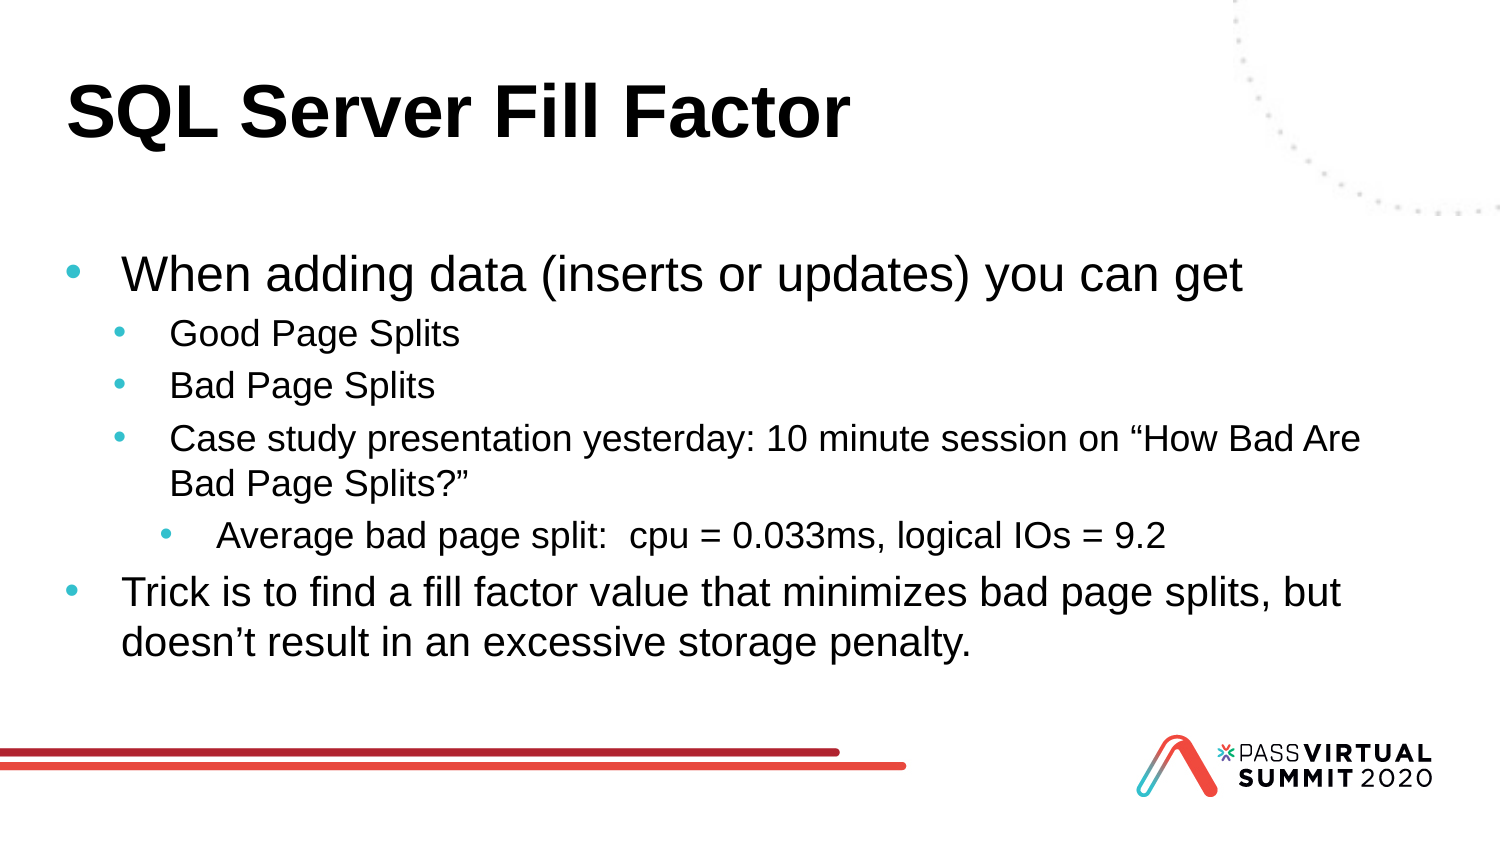

# SQL Server Fill Factor
When adding data (inserts or updates) you can get
Good Page Splits
Bad Page Splits
Case study presentation yesterday: 10 minute session on “How Bad Are Bad Page Splits?”
Average bad page split:  cpu = 0.033ms, logical IOs = 9.2
Trick is to find a fill factor value that minimizes bad page splits, but doesn’t result in an excessive storage penalty.